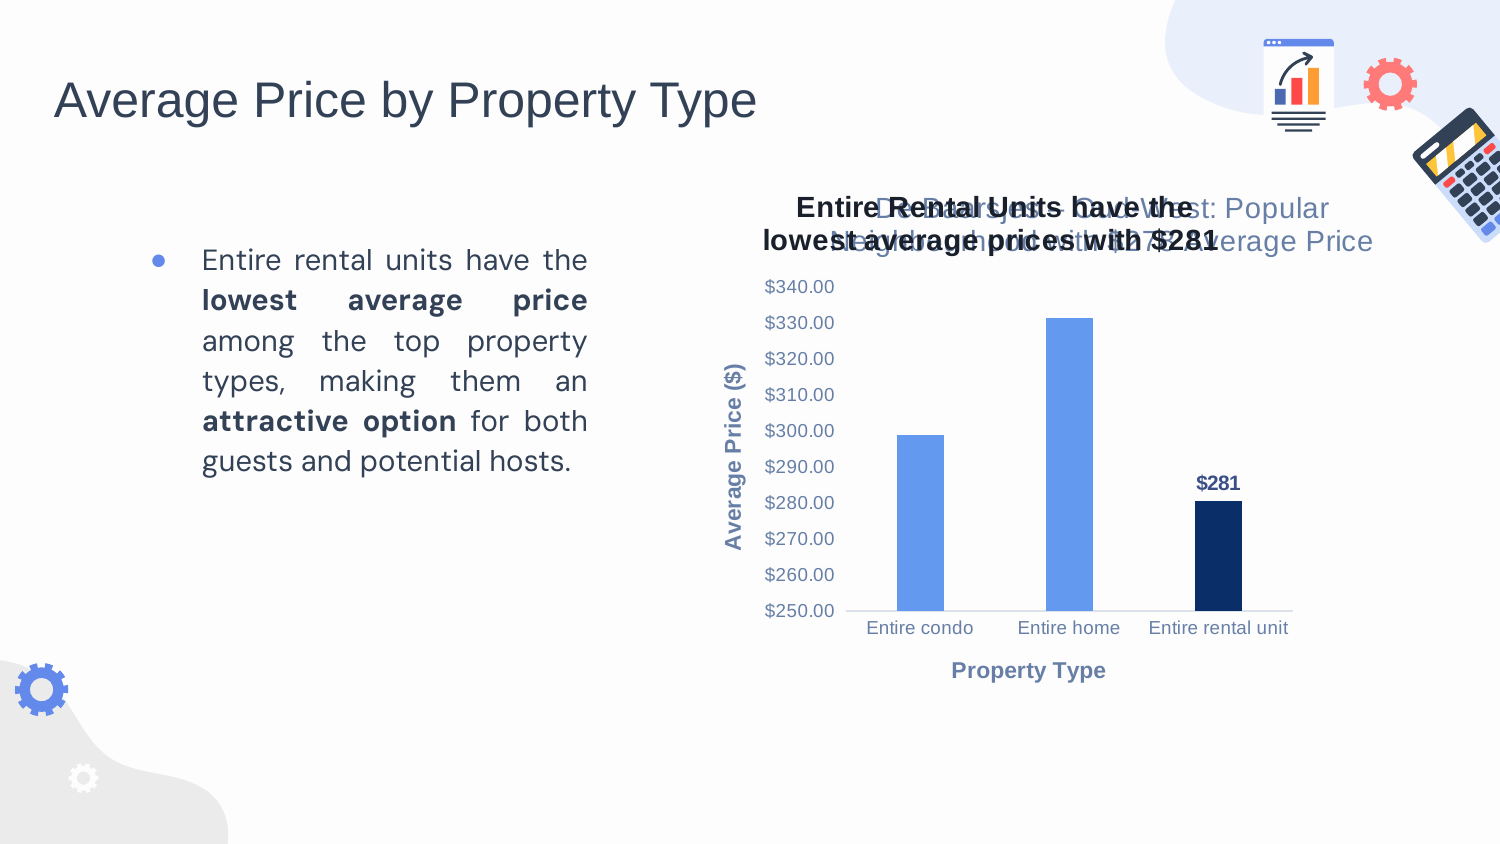

# Average Price by Property Type

### Chart: Entire Rental Units have the lowest average prices with $281

| Category | Total |
|---|---|
| Entire condo | 298.84615384615387 |
| Entire home | 331.5516074450085 |
| Entire rental unit | 280.59402706486236 |

### Chart: De Baarsjes – Oud-West: Popular Neighbourhood with $278 Average Price

| Category |
|---|
Entire rental units have the lowest average price among the top property types, making them an attractive option for both guests and potential hosts.